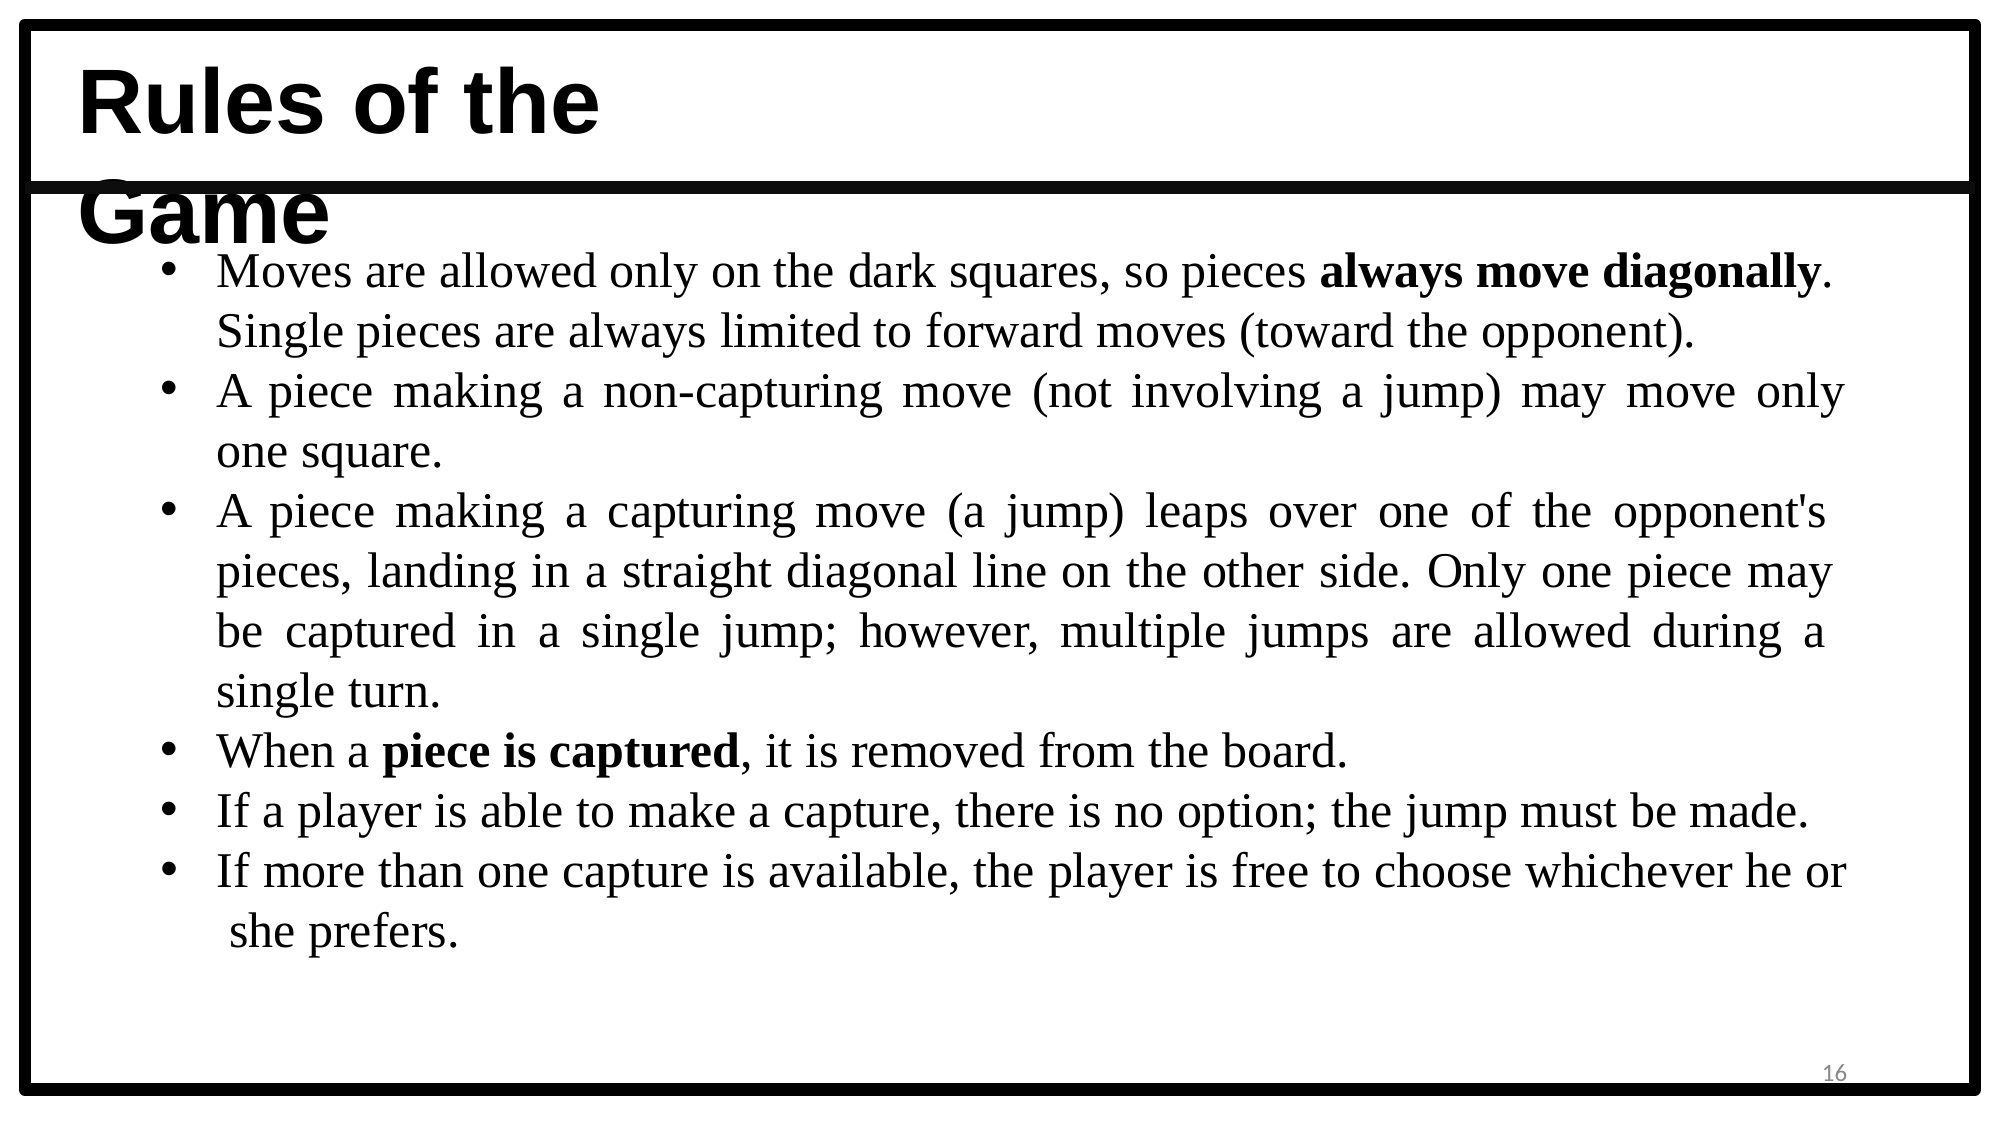

# Rules of the Game
Moves are allowed only on the dark squares, so pieces always move diagonally.  Single pieces are always limited to forward moves (toward the opponent).
A piece making a non-capturing move (not involving a jump) may move only
one square.
A piece making a capturing move (a jump) leaps over one of the opponent's  pieces, landing in a straight diagonal line on the other side. Only one piece may  be captured in a single jump; however, multiple jumps are allowed during a  single turn.
When a piece is captured, it is removed from the board.
If a player is able to make a capture, there is no option; the jump must be made.
If more than one capture is available, the player is free to choose whichever he or  she prefers.
16